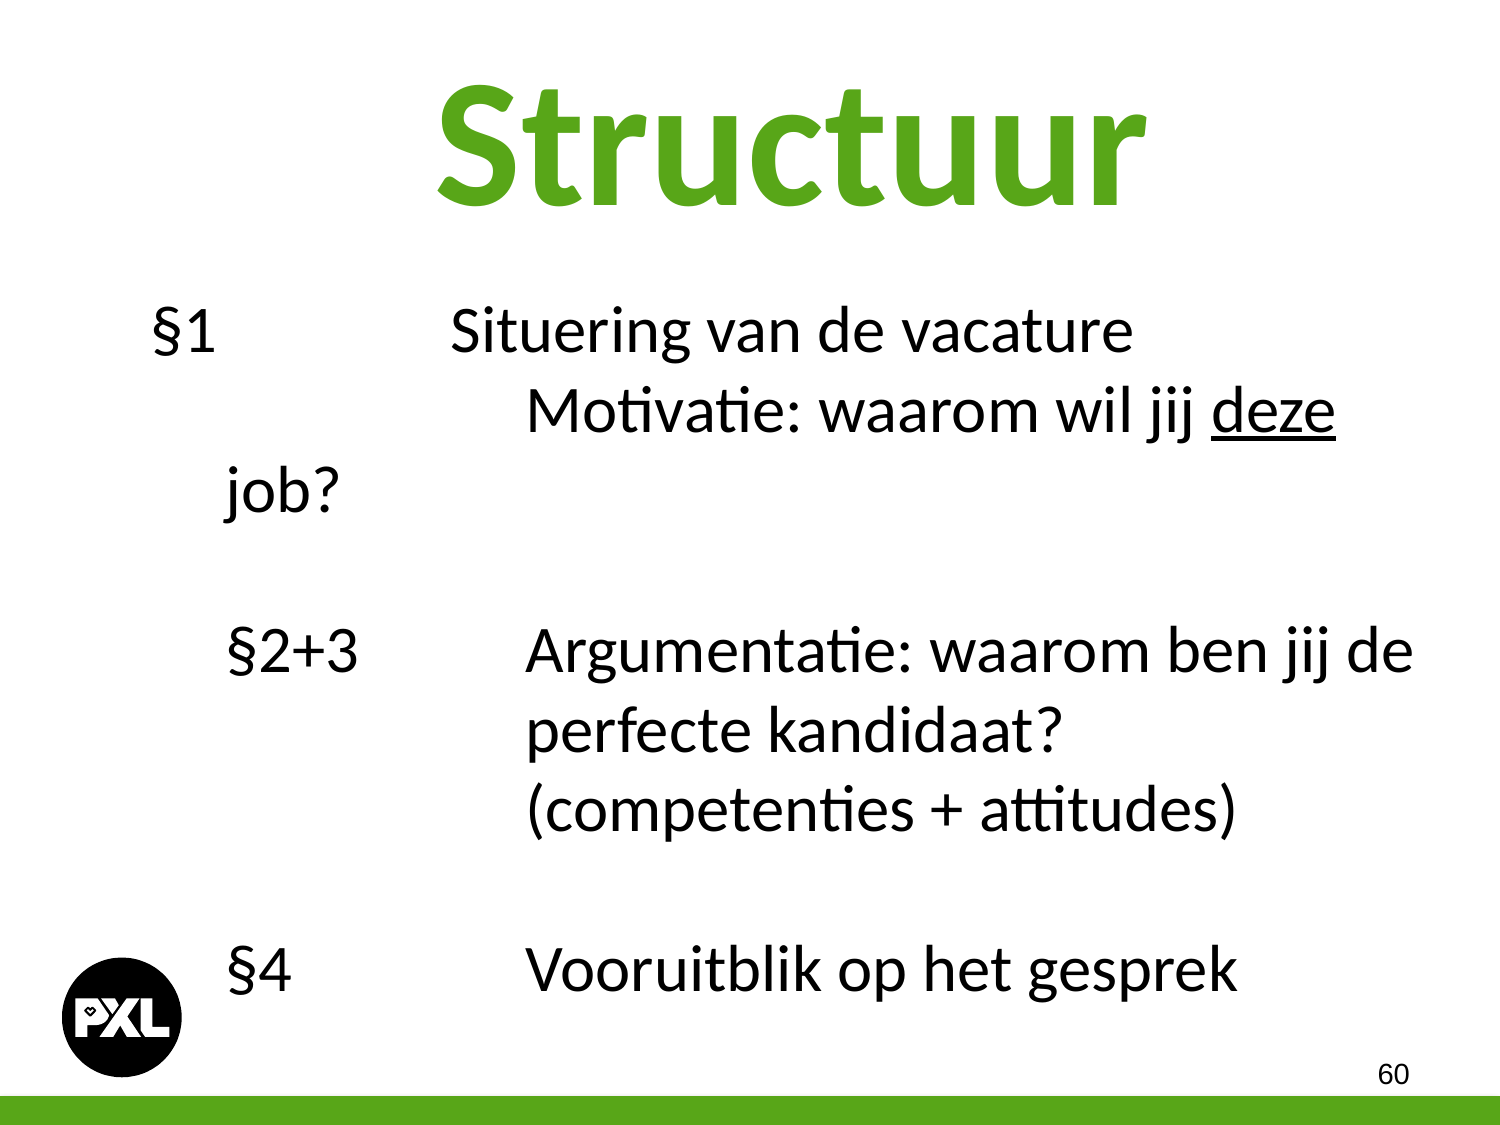

# Structuur
§1		Situering van de vacature
		Motivatie: waarom wil jij deze job?

§2+3		Argumentatie: waarom ben jij de 		perfecte kandidaat?
		(competenties + attitudes)

§4		Vooruitblik op het gesprek
60